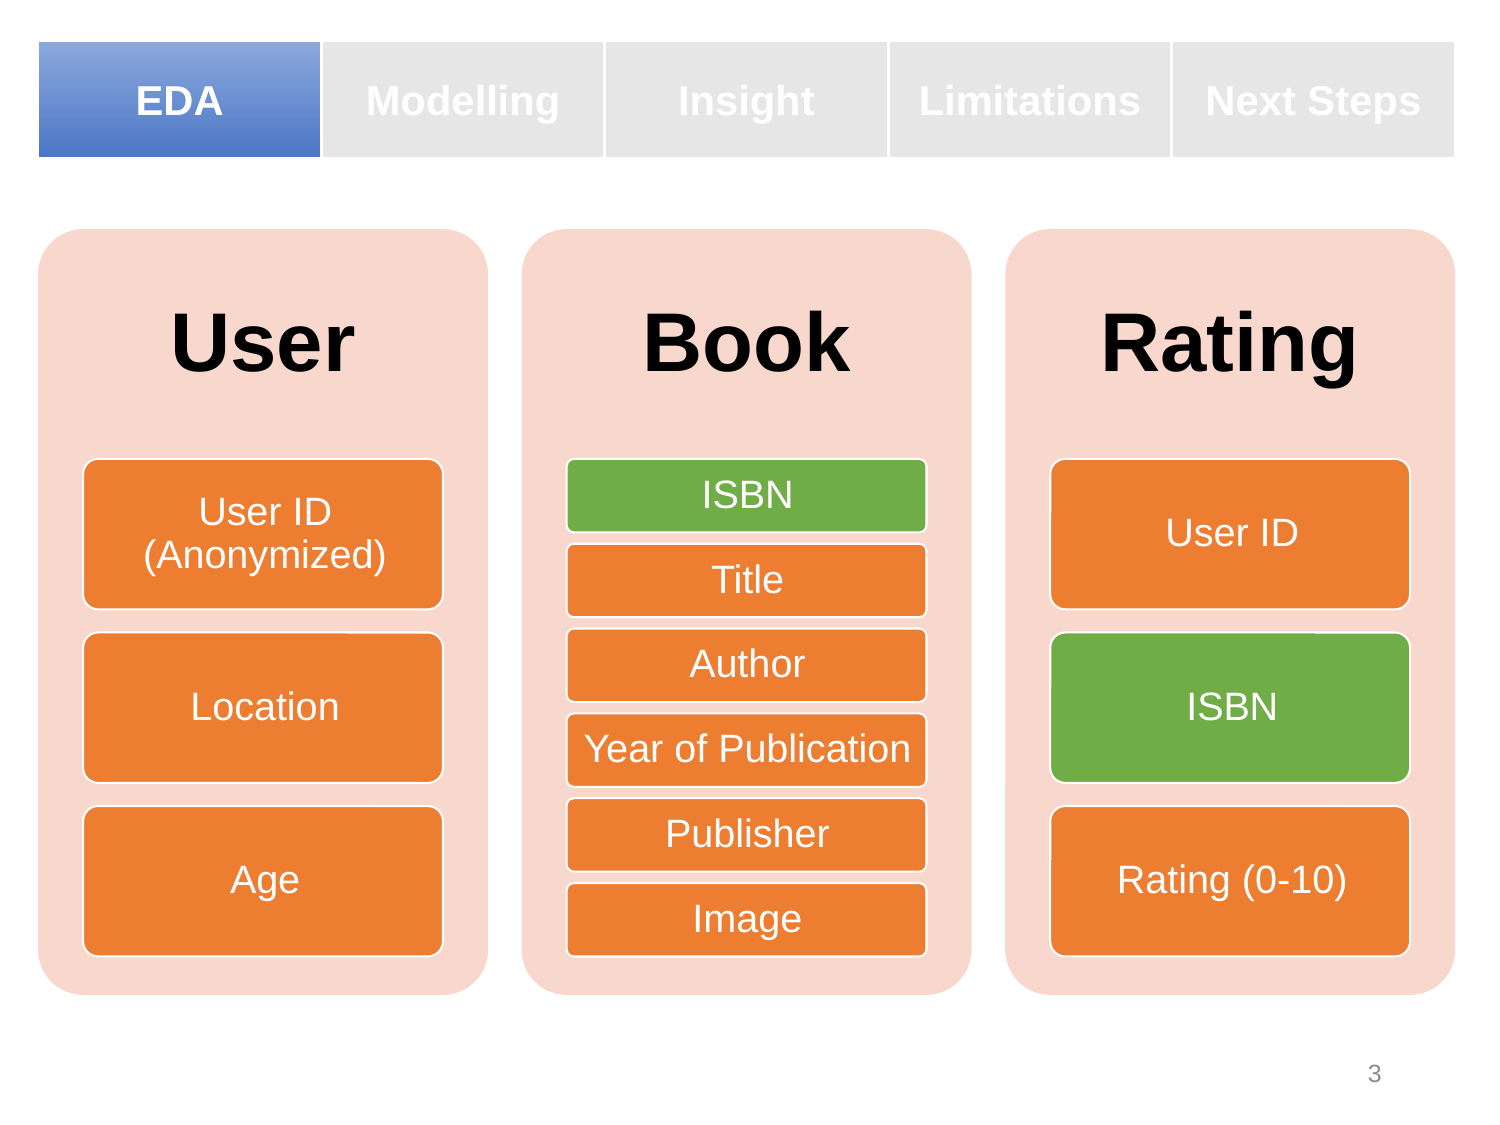

EDA
Modelling
Insight
Limitations
Next Steps
User
User ID (Anonymized)
Location
Age
Book
ISBN
Title
Author
Year of Publication
Publisher
Image
Rating
User ID
ISBN
Rating (0-10)
3